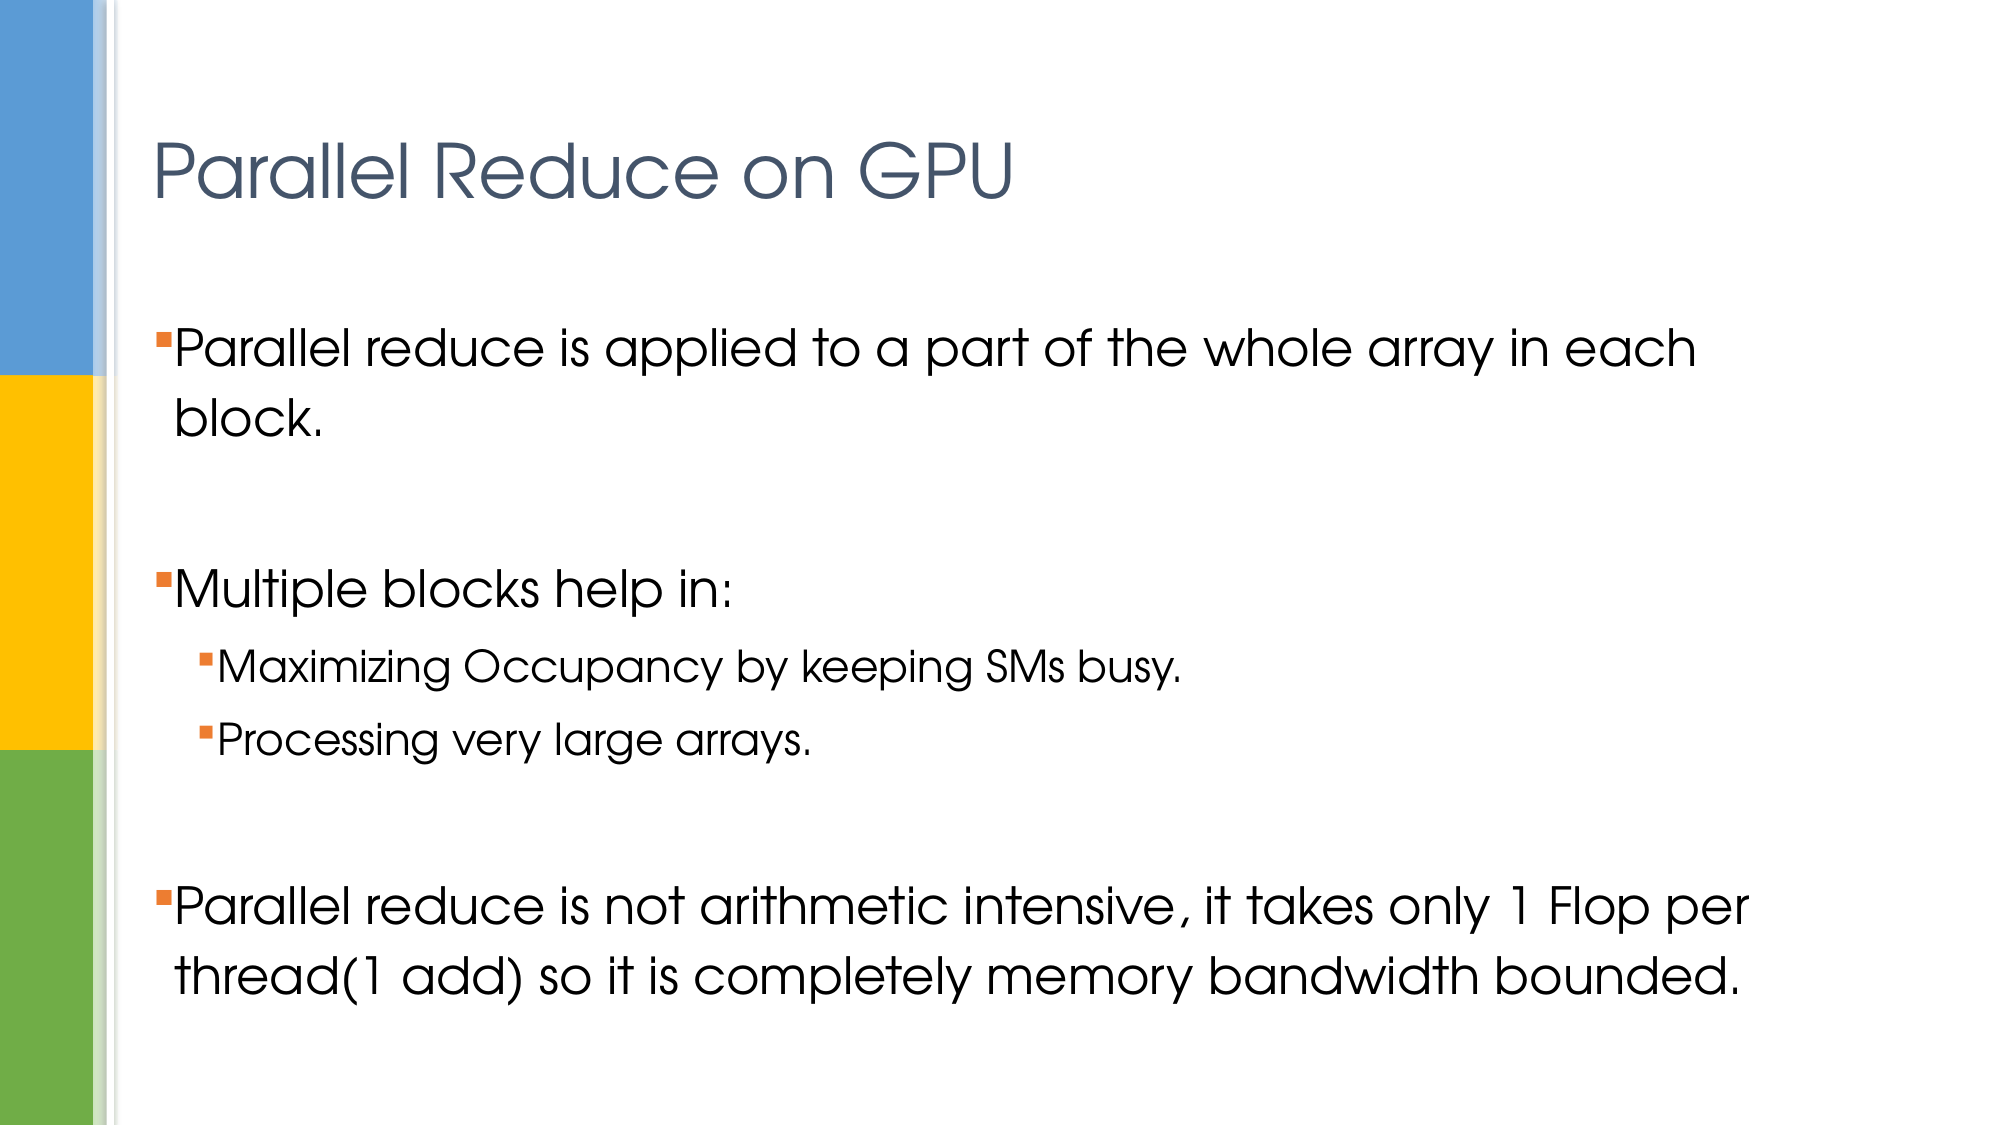

# Parallel Reduce on GPU
Parallel reduce is applied to a part of the whole array in each block.

Multiple blocks help in:
Maximizing Occupancy by keeping SMs busy.
Processing very large arrays.

Parallel reduce is not arithmetic intensive, it takes only 1 Flop per thread(1 add) so it is completely memory bandwidth bounded.